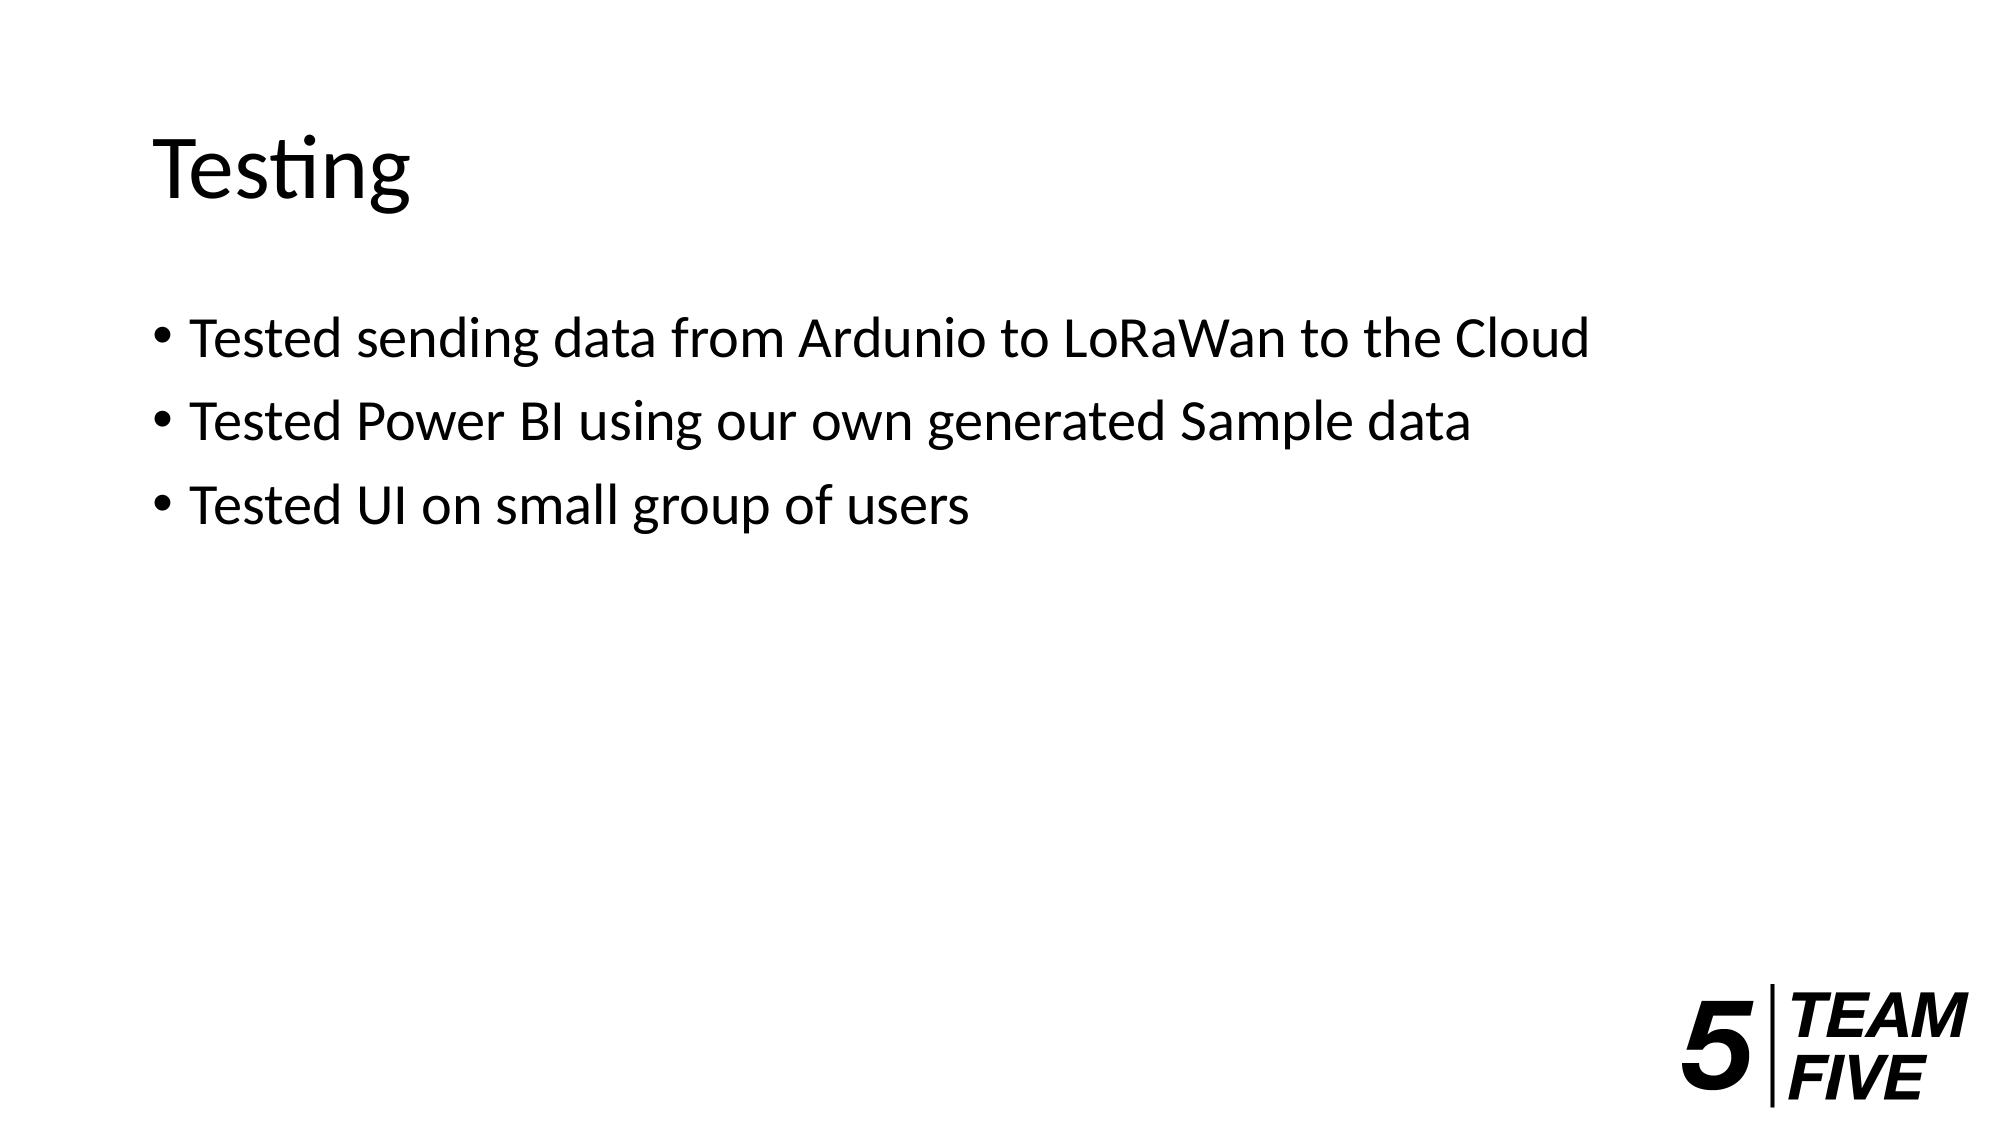

# Testing
Tested sending data from Ardunio to LoRaWan to the Cloud
Tested Power BI using our own generated Sample data
Tested UI on small group of users